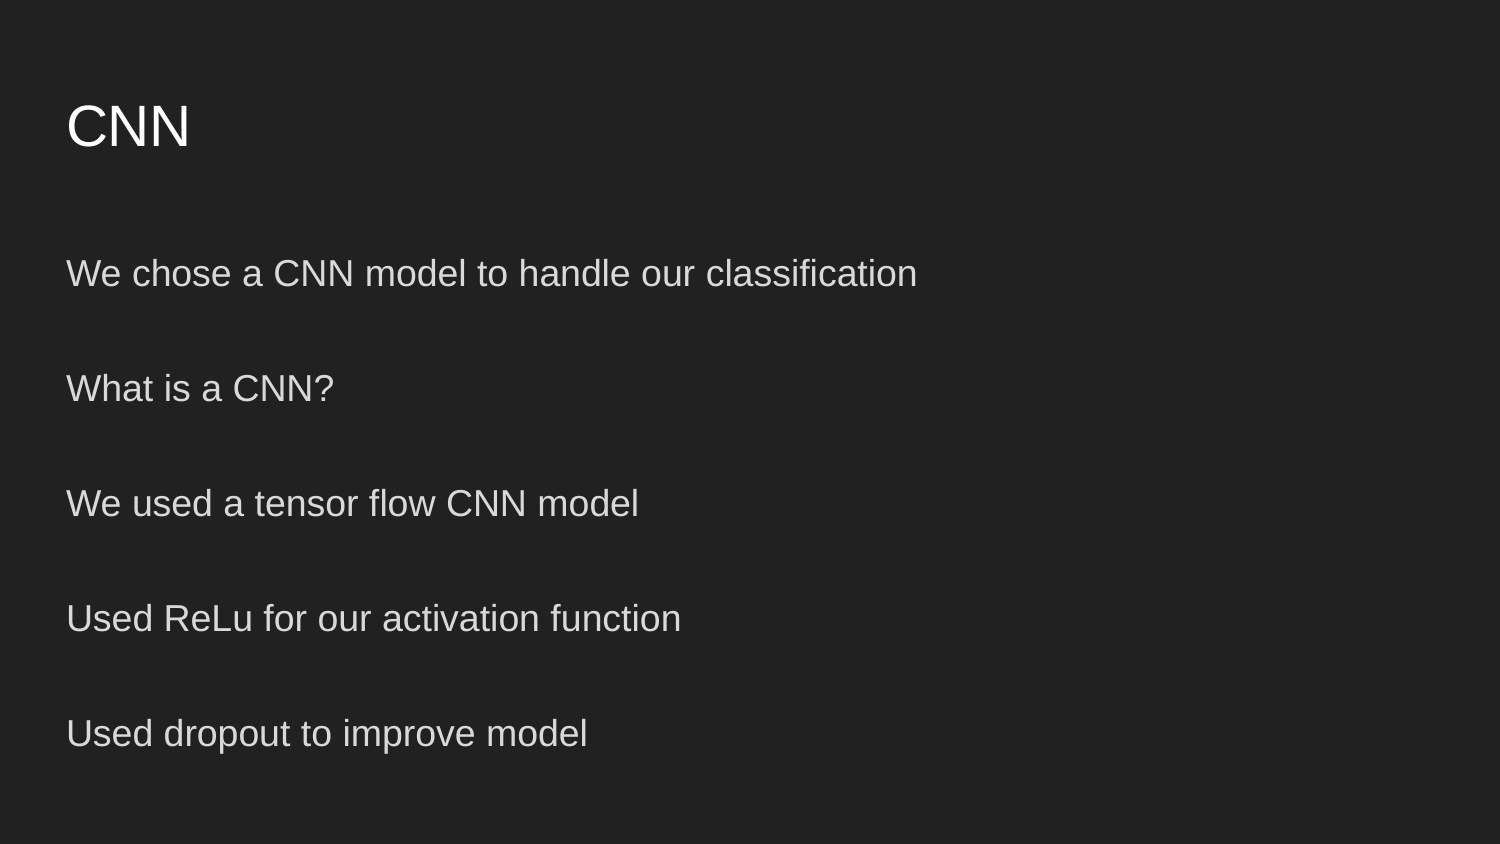

# CNN
We chose a CNN model to handle our classification
What is a CNN?
We used a tensor flow CNN model
Used ReLu for our activation function
Used dropout to improve model